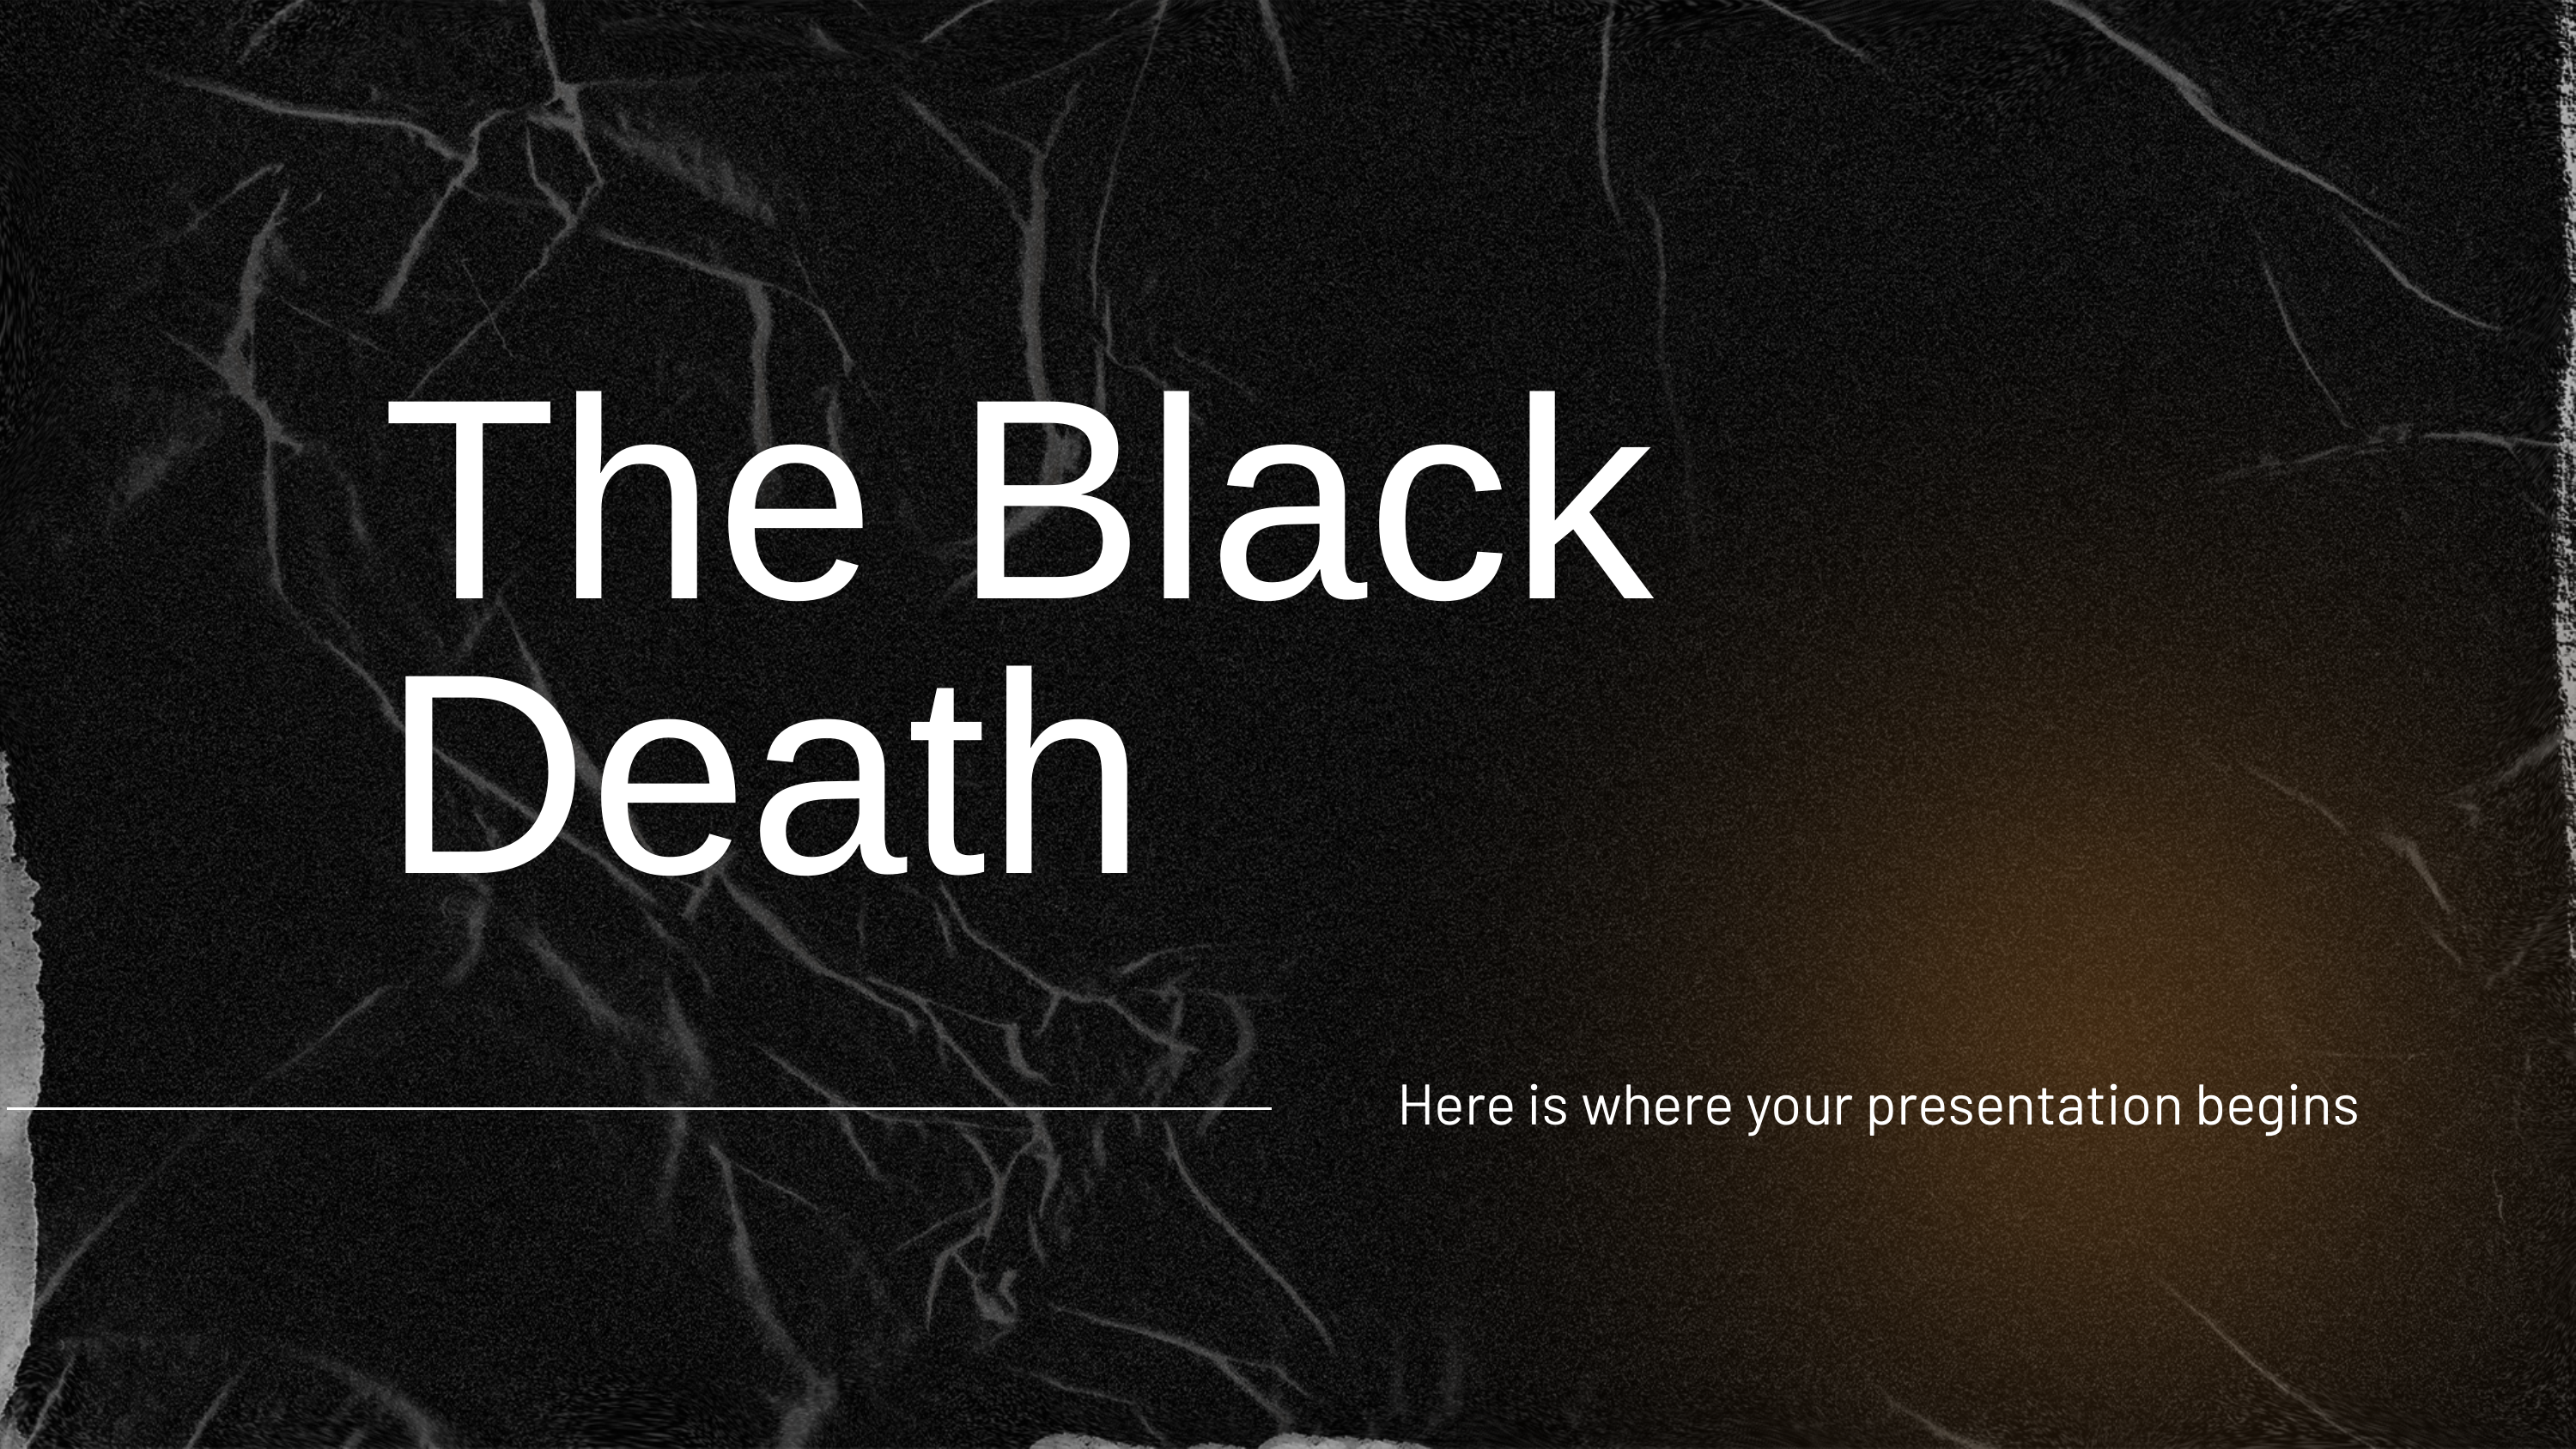

# The Black Death
Here is where your presentation begins